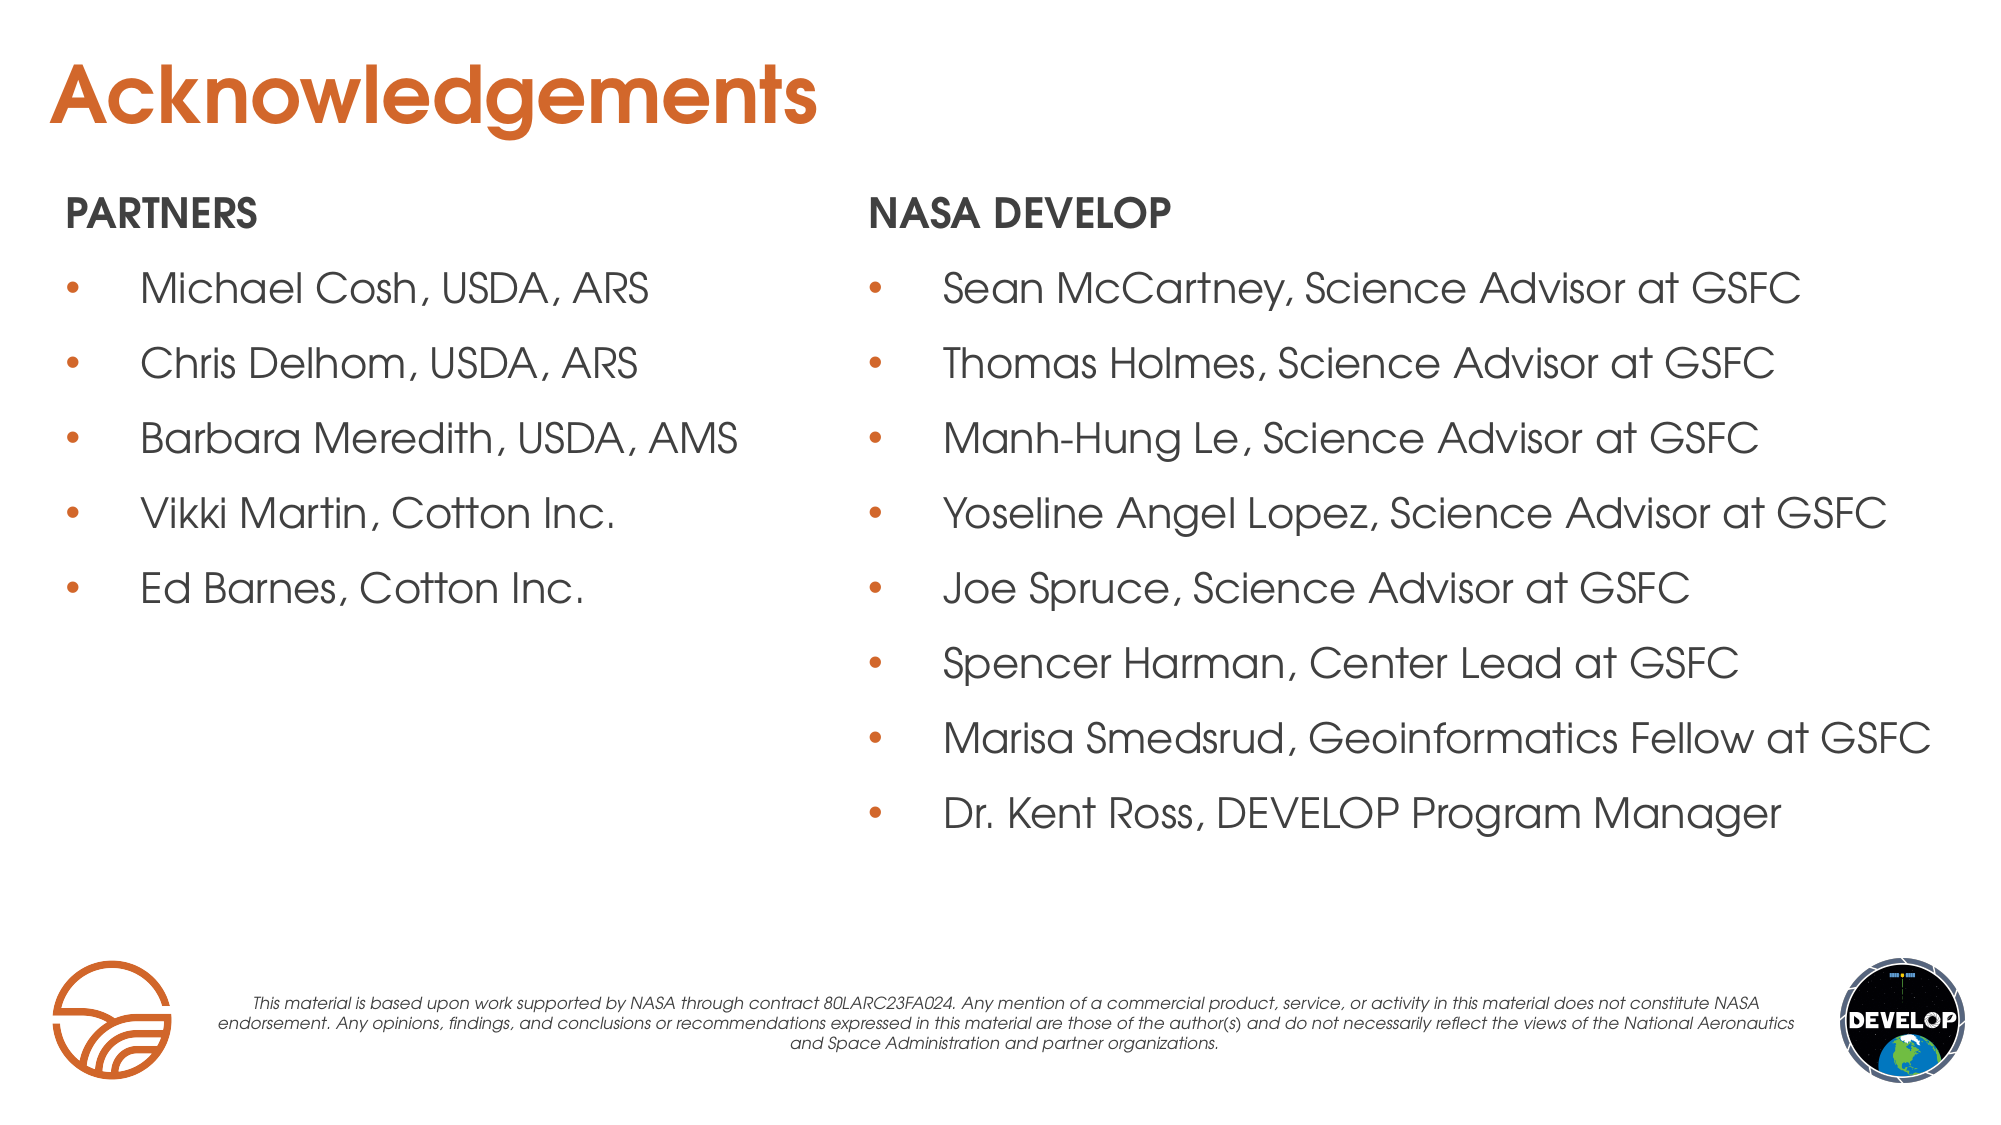

PARTNERS
Michael Cosh, USDA, ARS
Chris Delhom, USDA, ARS
Barbara Meredith, USDA, AMS
Vikki Martin, Cotton Inc.
Ed Barnes, Cotton Inc.

NASA DEVELOP
Sean McCartney, Science Advisor at GSFC
Thomas Holmes, Science Advisor at GSFC
Manh-Hung Le, Science Advisor at GSFC
Yoseline Angel Lopez, Science Advisor at GSFC
Joe Spruce, Science Advisor at GSFC
Spencer Harman, Center Lead at GSFC
Marisa Smedsrud, Geoinformatics Fellow at GSFC
Dr. Kent Ross, DEVELOP Program Manager